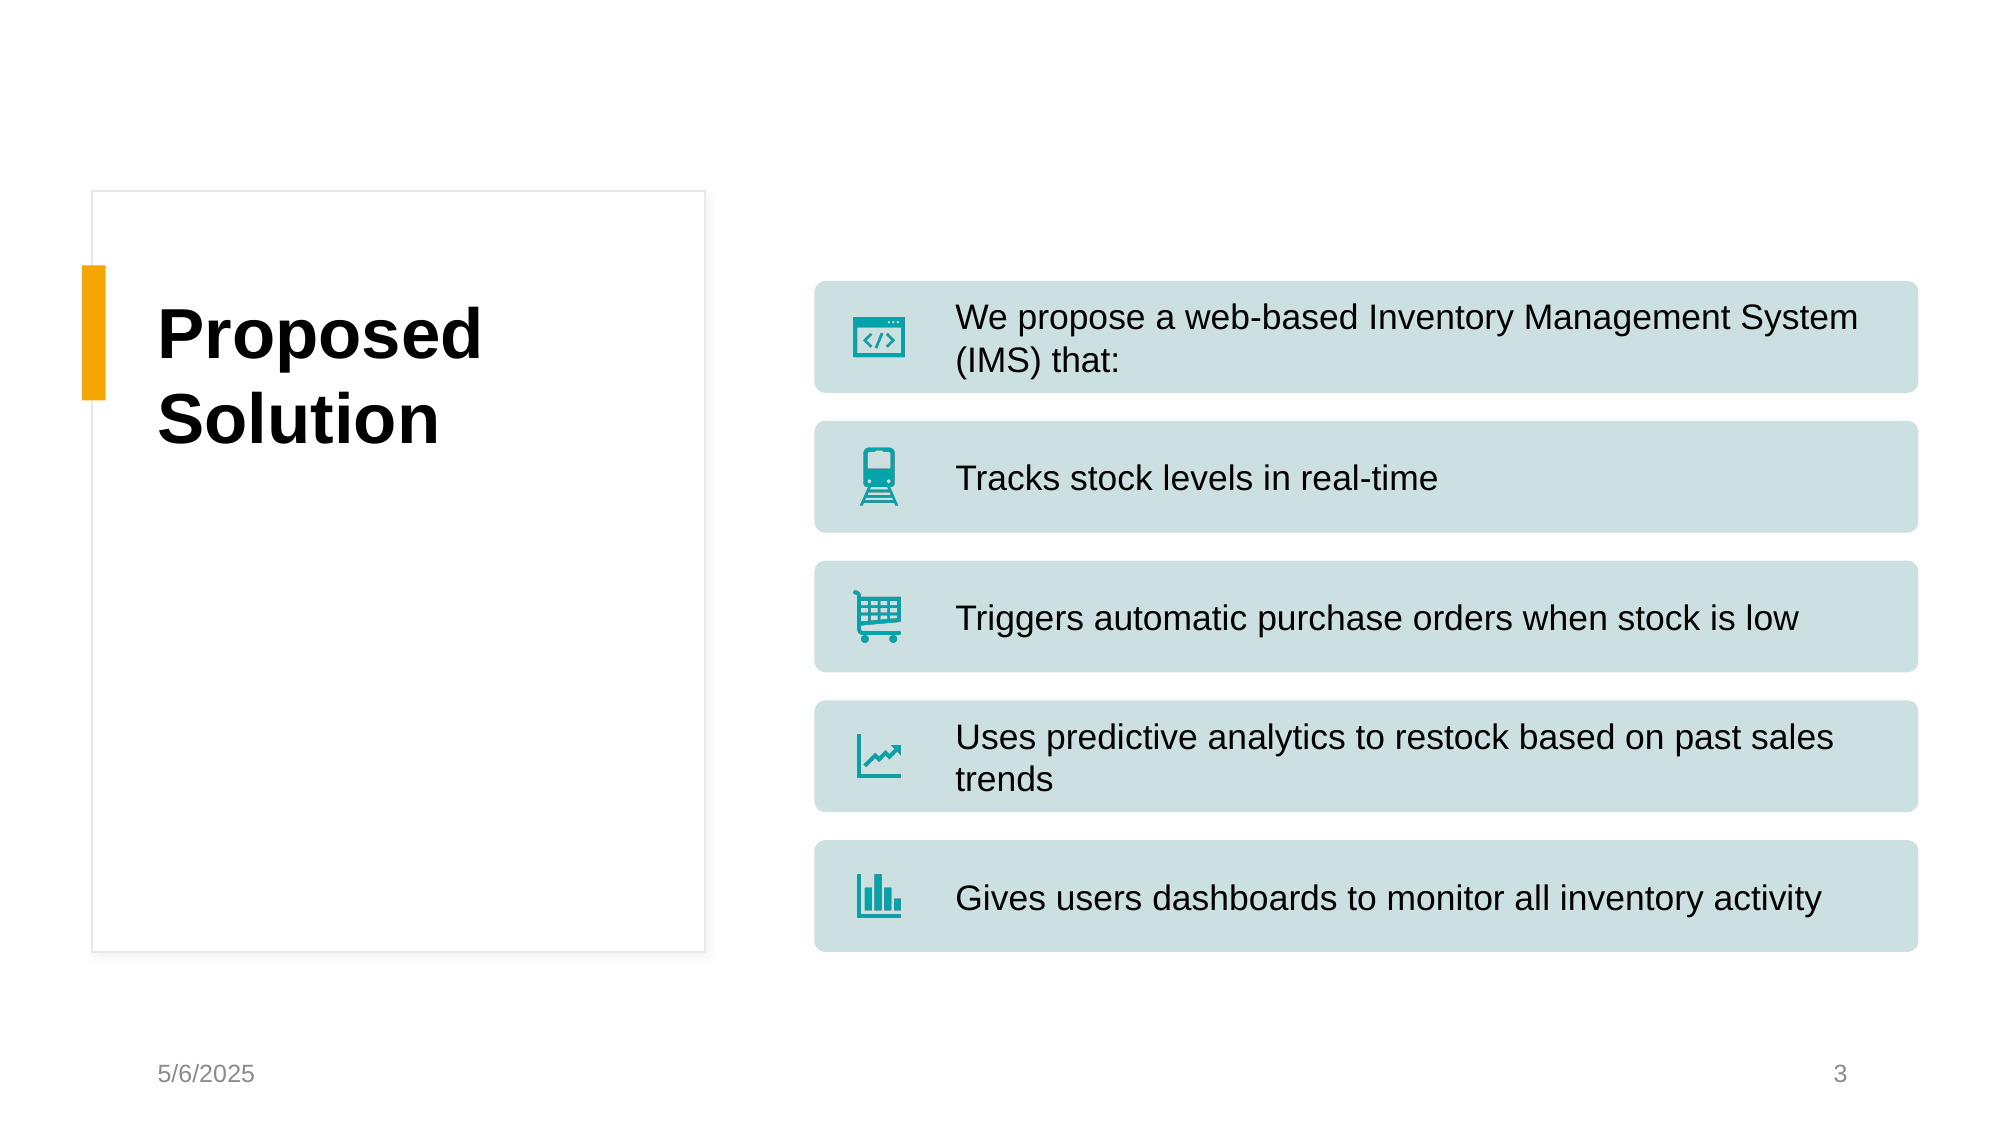

# Proposed Solution
We propose a web-based Inventory Management System (IMS) that:
Tracks stock levels in real-time
Triggers automatic purchase orders when stock is low
Uses predictive analytics to restock based on past sales trends
Gives users dashboards to monitor all inventory activity

5/6/2025

3